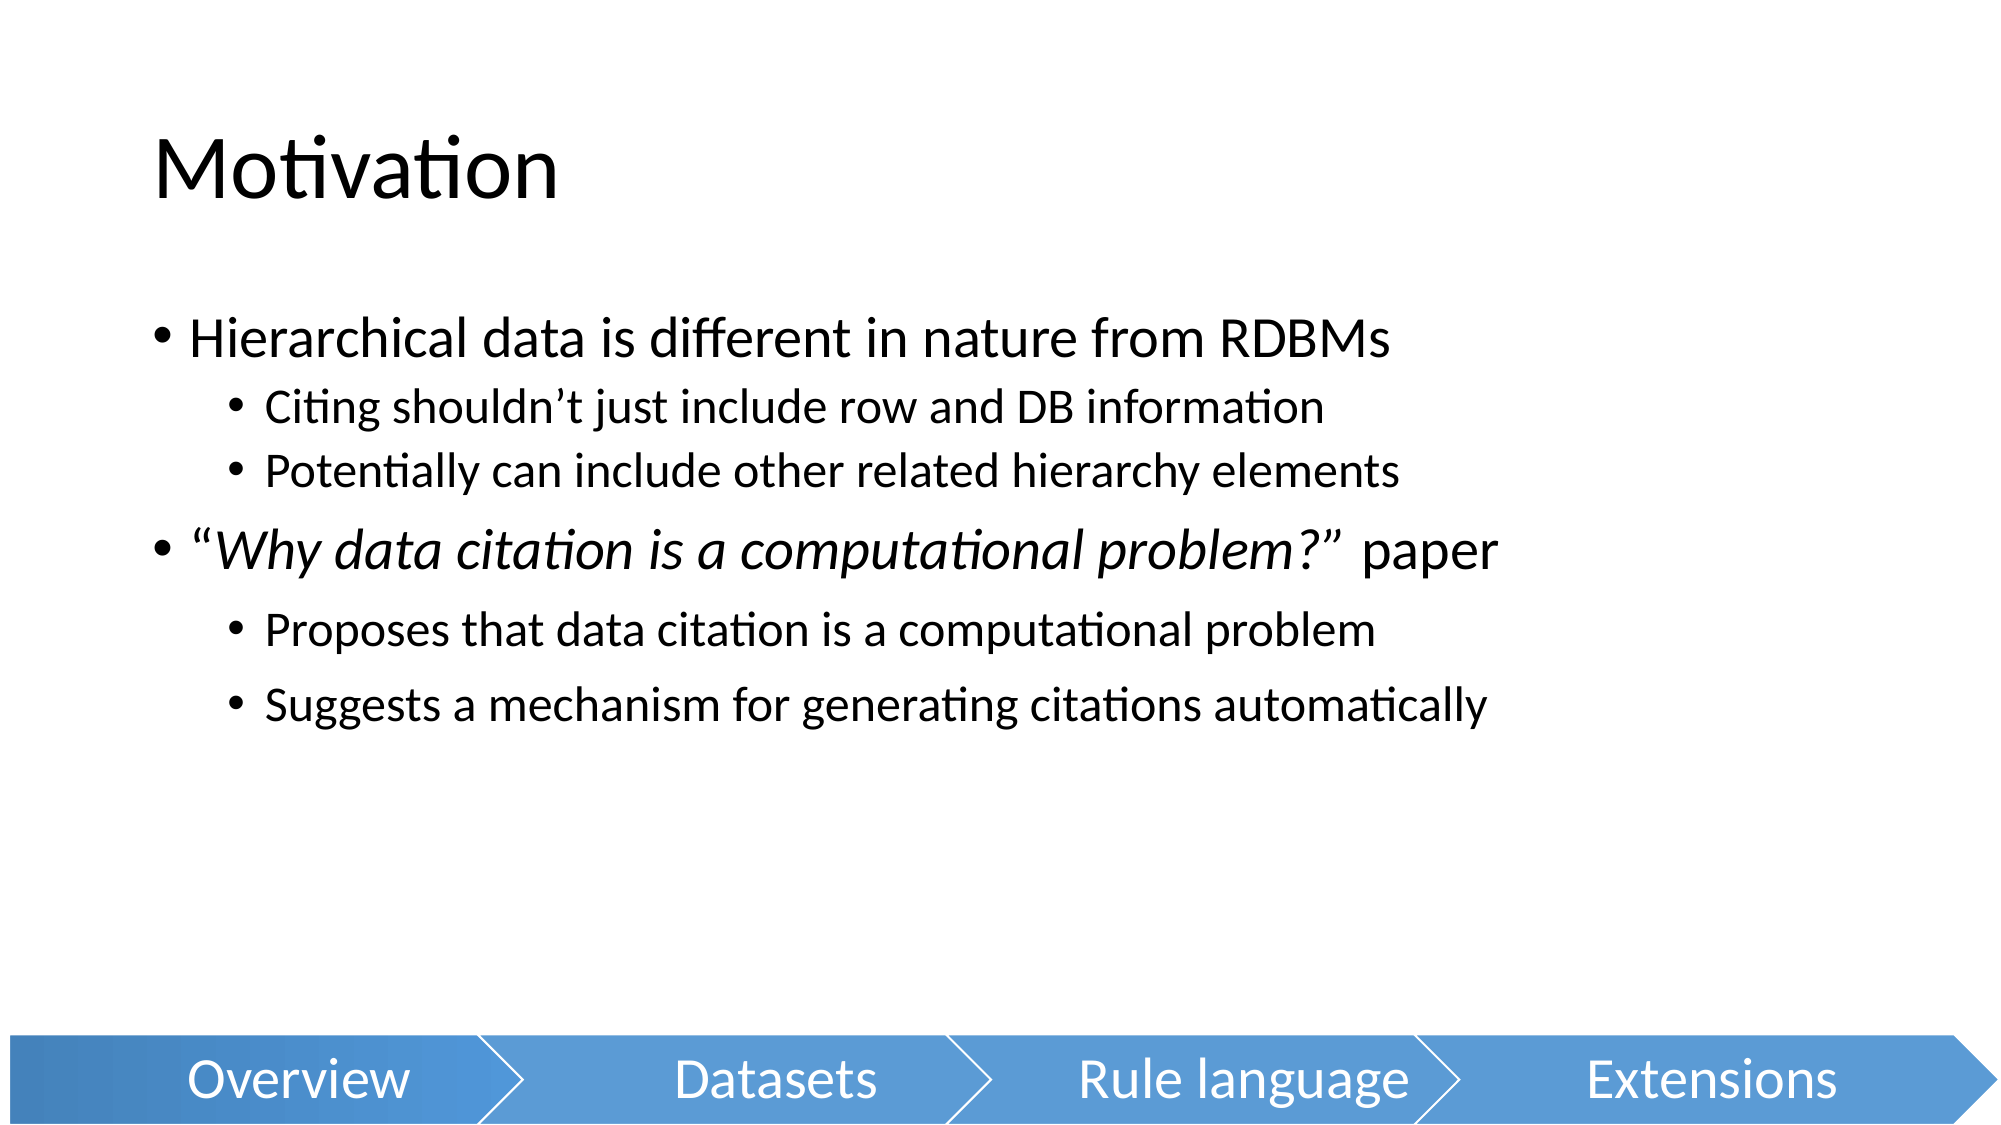

# Motivation
Hierarchical data is different in nature from RDBMs
Citing shouldn’t just include row and DB information
Potentially can include other related hierarchy elements
“Why data citation is a computational problem?” paper
Proposes that data citation is a computational problem
Suggests a mechanism for generating citations automatically

Overview
Datasets
Rule language
Extensions